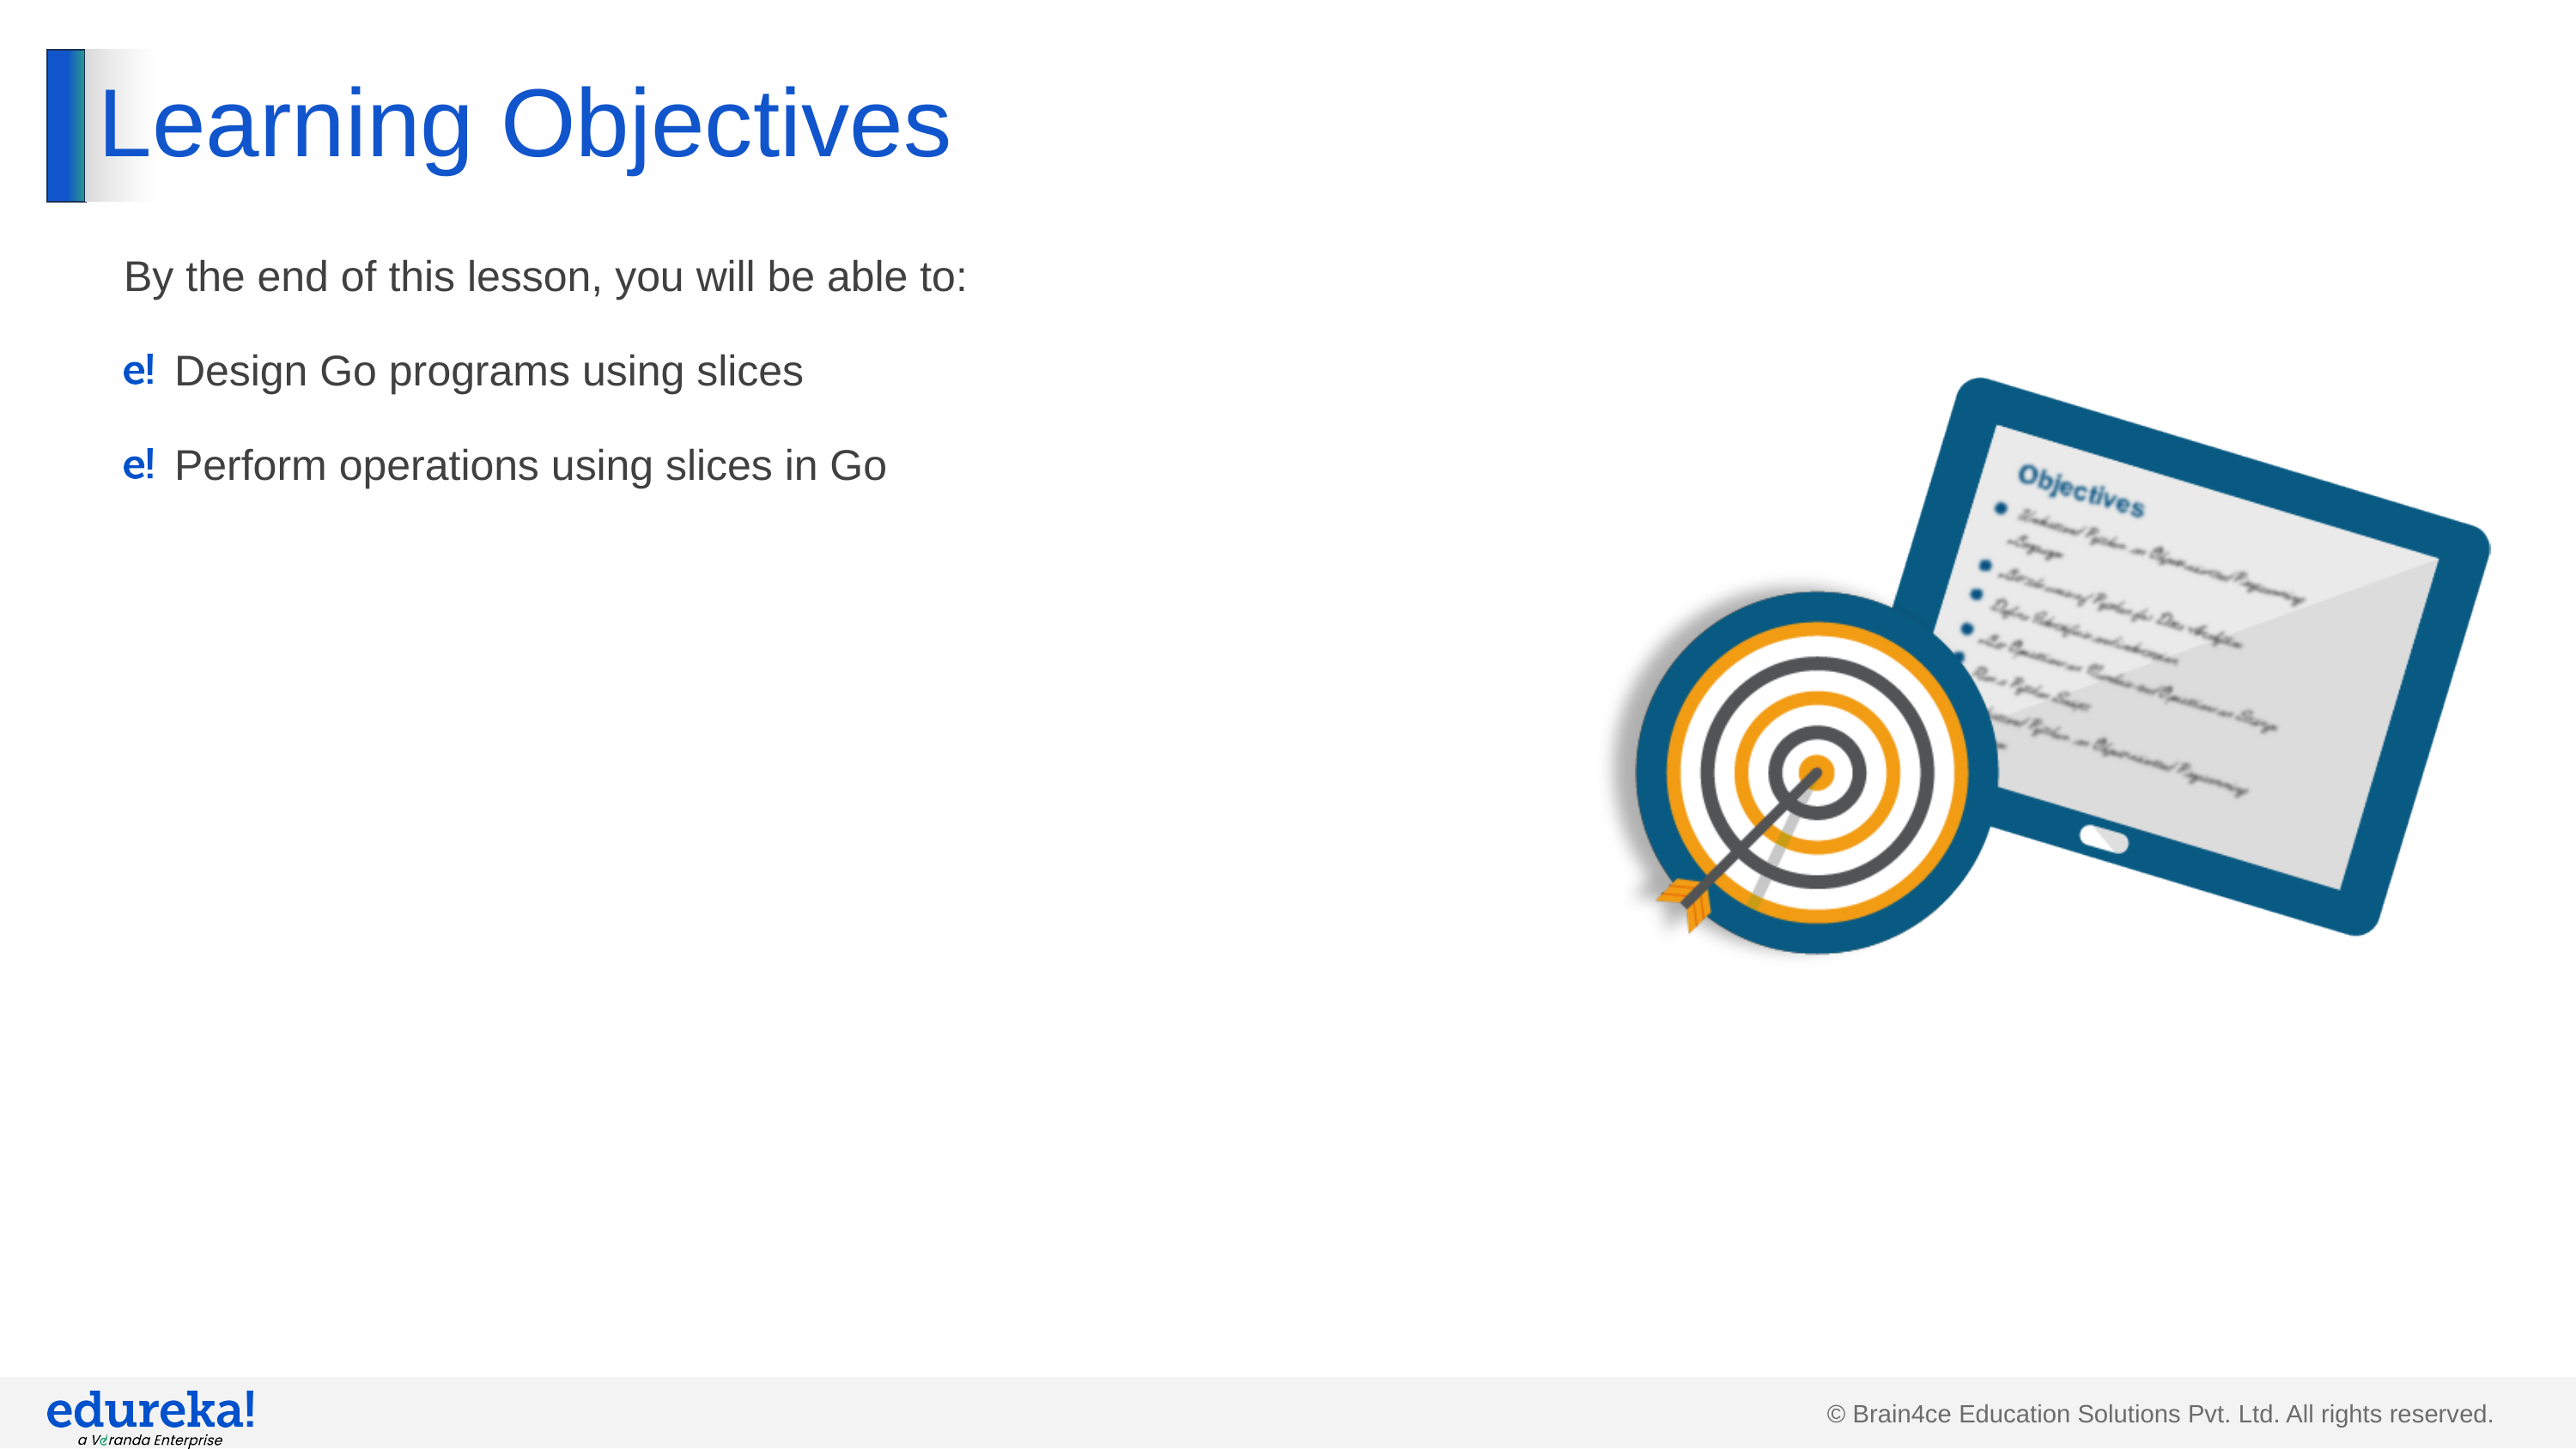

# Learning Objectives
By the end of this lesson, you will be able to:
Design Go programs using slices
Perform operations using slices in Go